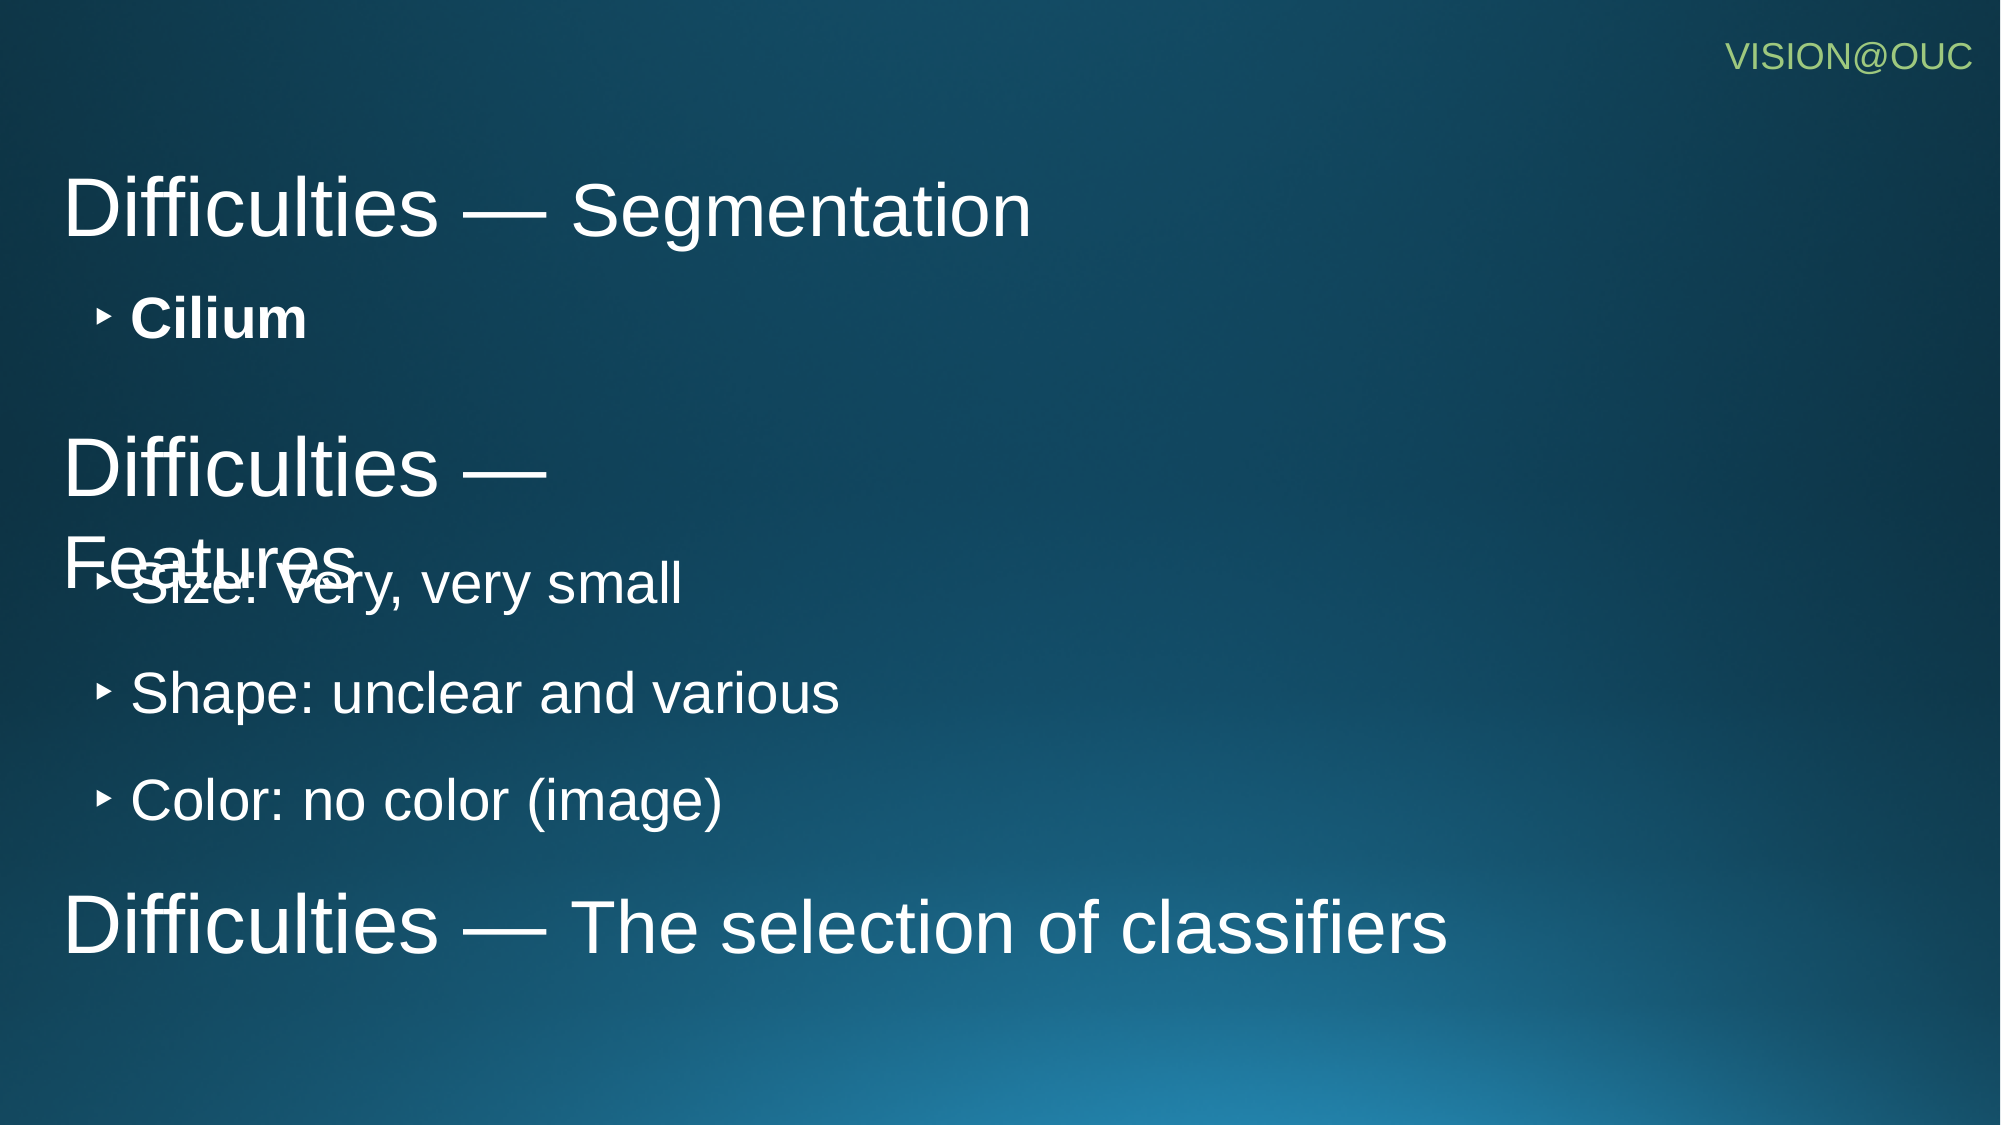

VISION@OUC
Difficulties — Segmentation

‣ Cilium
Difficulties — Features

‣ Size: Very, very small
‣ Shape: unclear and various
‣ Color: no color (image)
Difficulties — The selection of classifiers